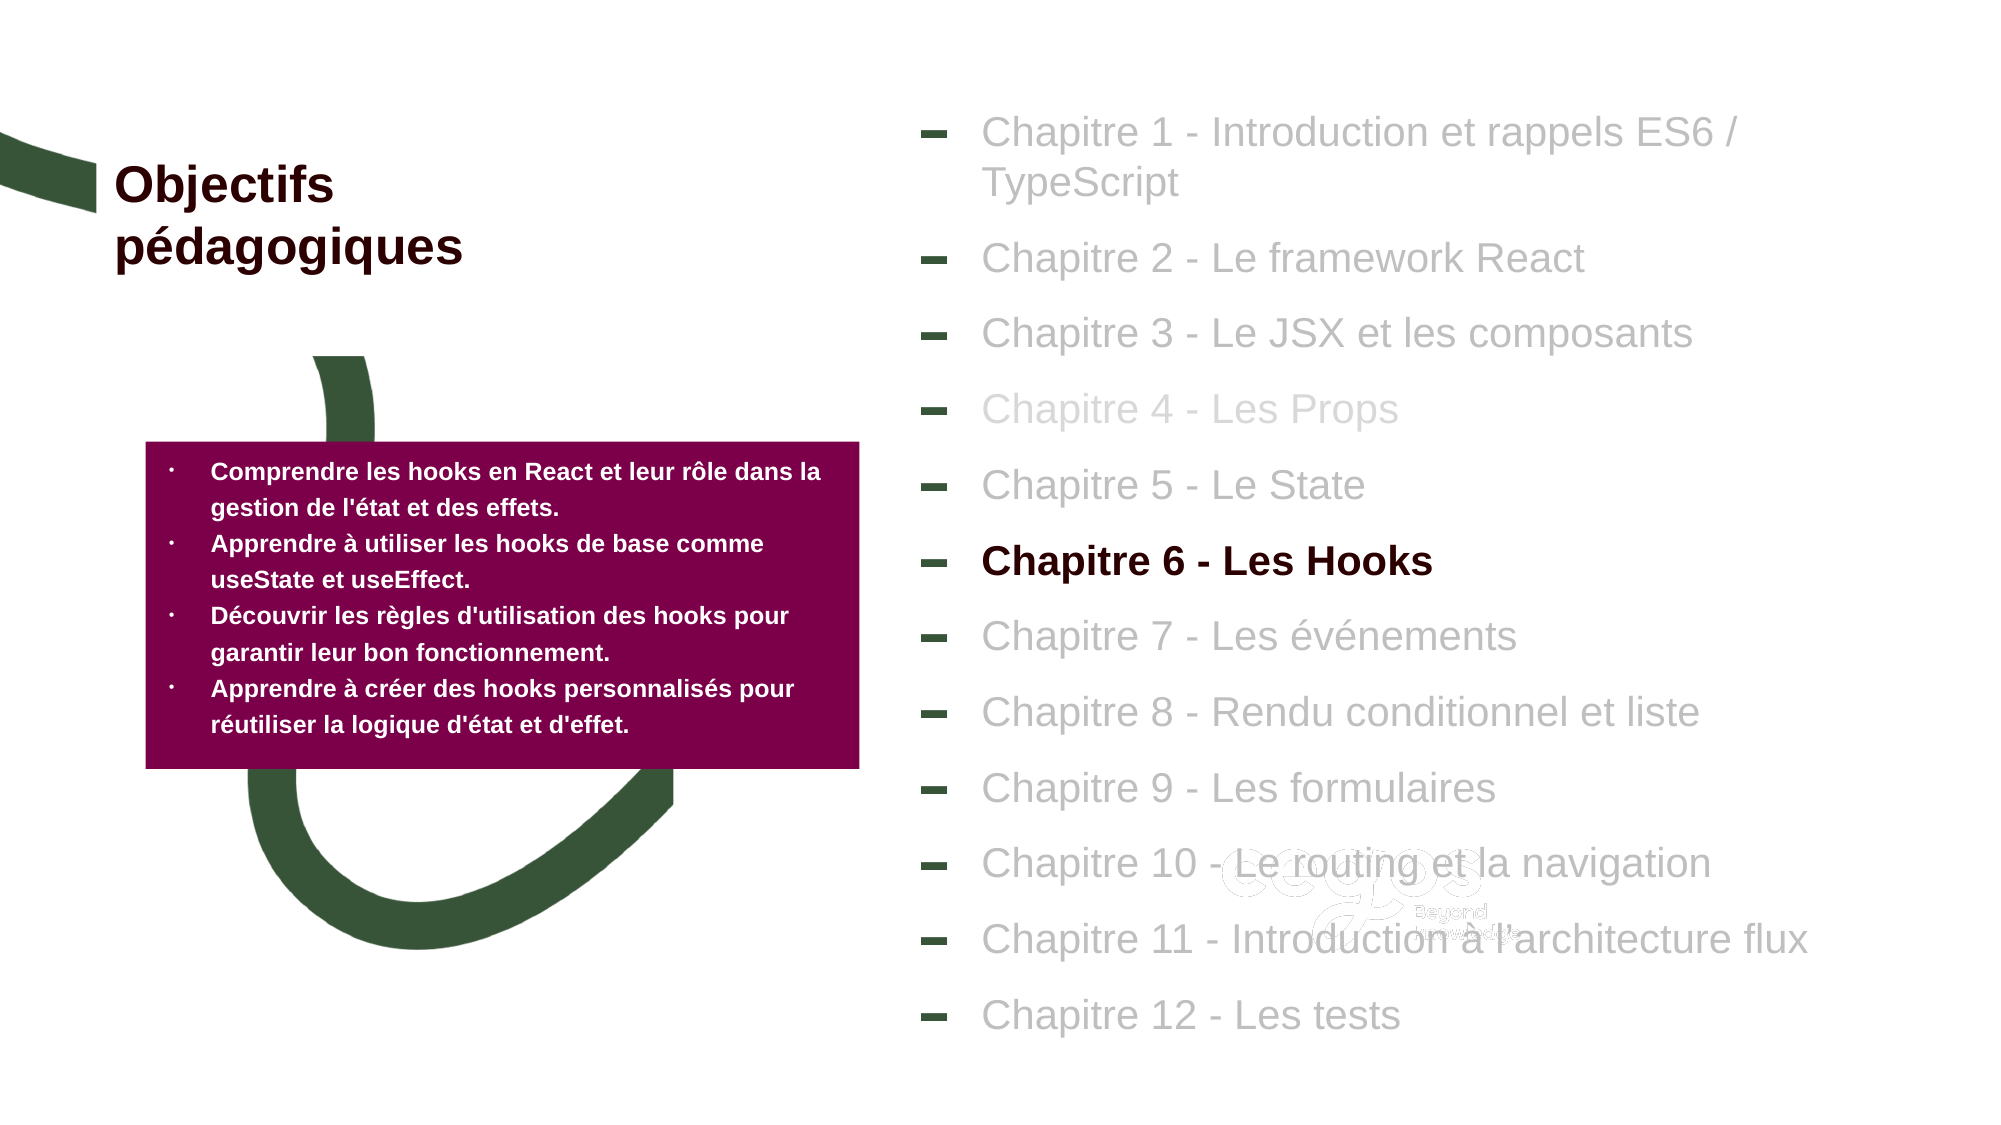

Chapitre 1 - Introduction et rappels ES6 / TypeScript
Chapitre 2 - Le framework React
Chapitre 3 - Le JSX et les composants
Chapitre 4 - Les Props
Chapitre 5 - Le State
Chapitre 6 - Les Hooks
Chapitre 7 - Les événements
Chapitre 8 - Rendu conditionnel et liste
Chapitre 9 - Les formulaires
Chapitre 10 - Le routing et la navigation
Chapitre 11 - Introduction à l’architecture flux
Chapitre 12 - Les tests

# Objectifs pédagogiques
Comprendre les hooks en React et leur rôle dans la gestion de l'état et des effets.
Apprendre à utiliser les hooks de base comme useState et useEffect.
Découvrir les règles d'utilisation des hooks pour garantir leur bon fonctionnement.
Apprendre à créer des hooks personnalisés pour réutiliser la logique d'état et d'effet.